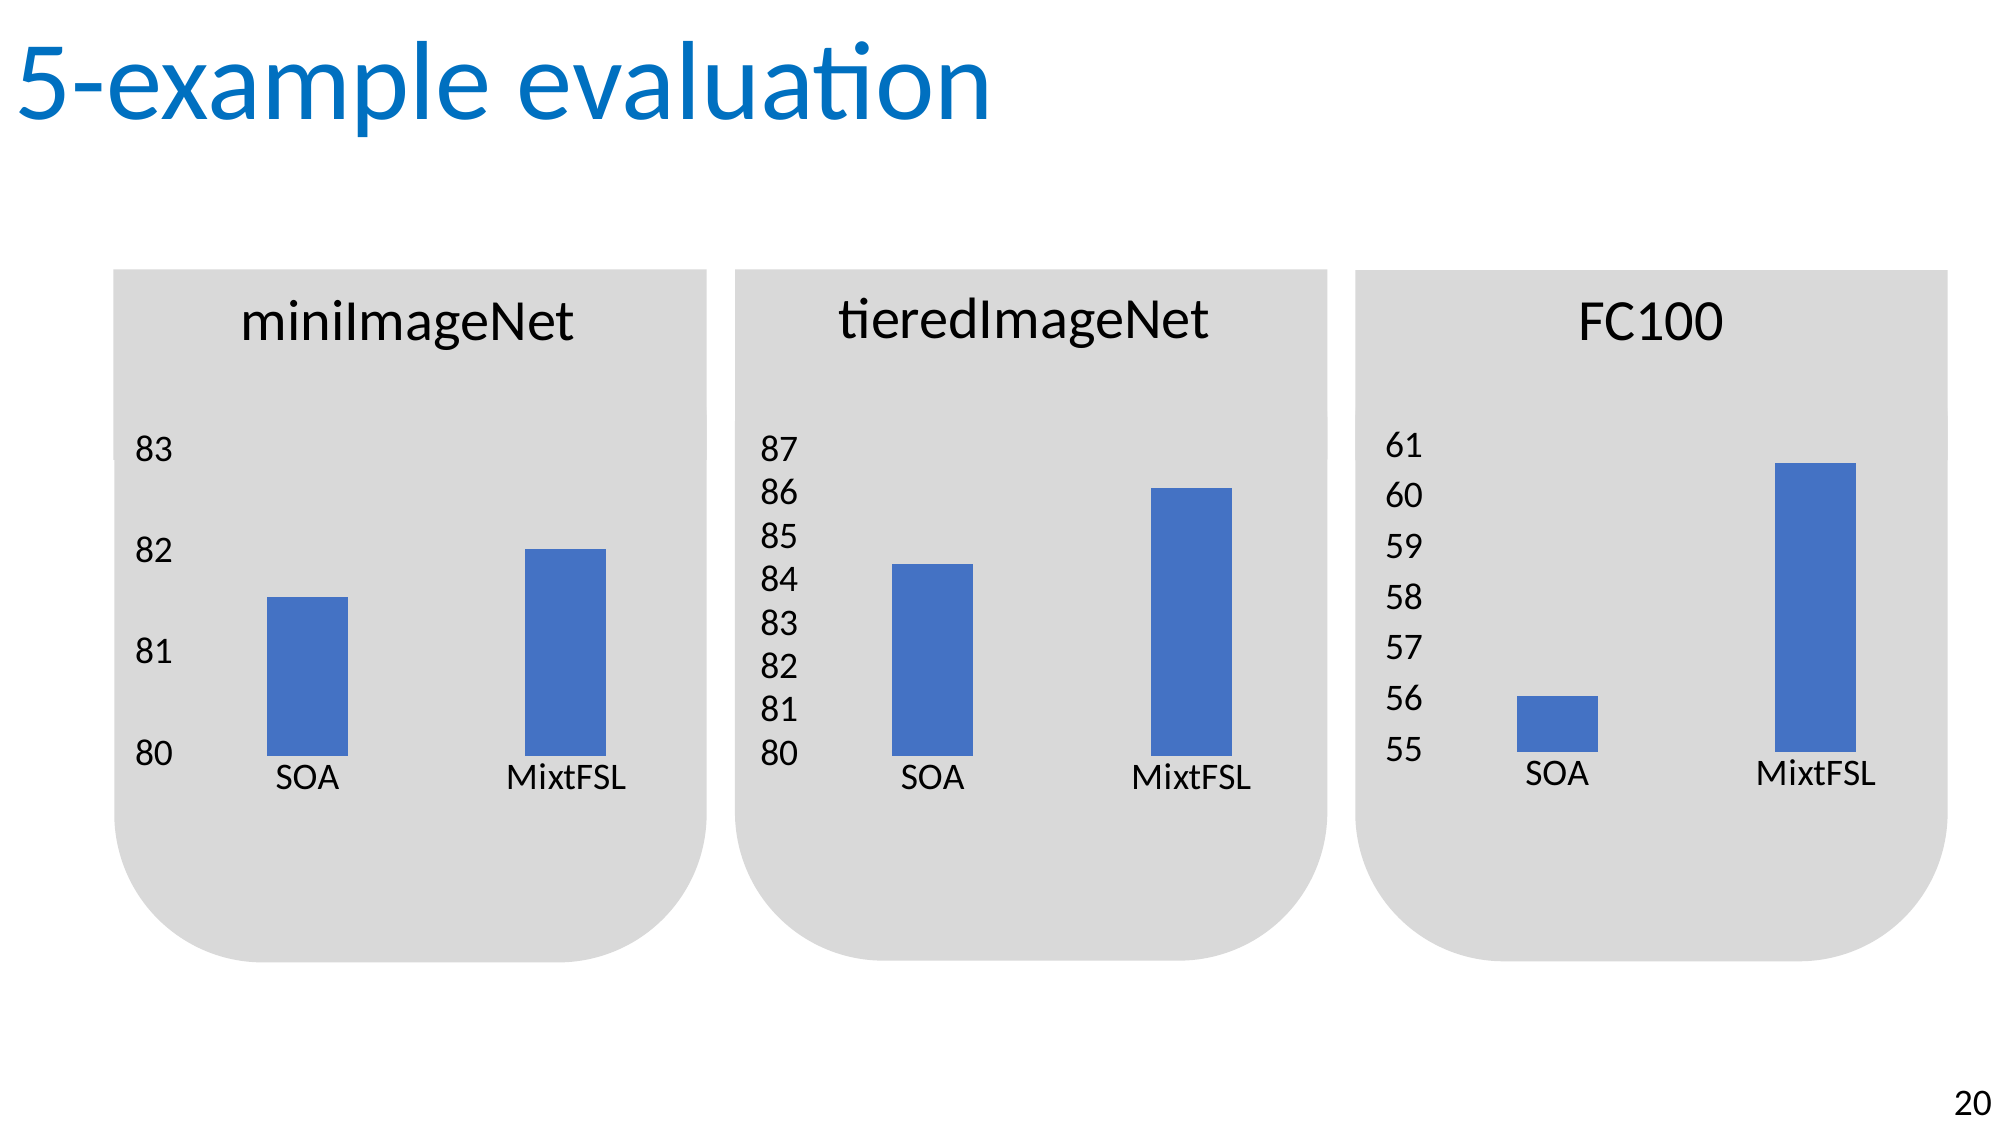

5-example evaluation

tieredImageNet
FC100
miniImageNet

### Chart

| Category |  |
|---|---|
| SOA | 56.1 |
| MixtFSL | 60.7 |

### Chart

| Category |  |
|---|---|
| SOA | 81.57 |
| MixtFSL | 82.04 |

### Chart

| Category |  |
|---|---|
| SOA | 84.41 |
| MixtFSL | 86.16 |
20